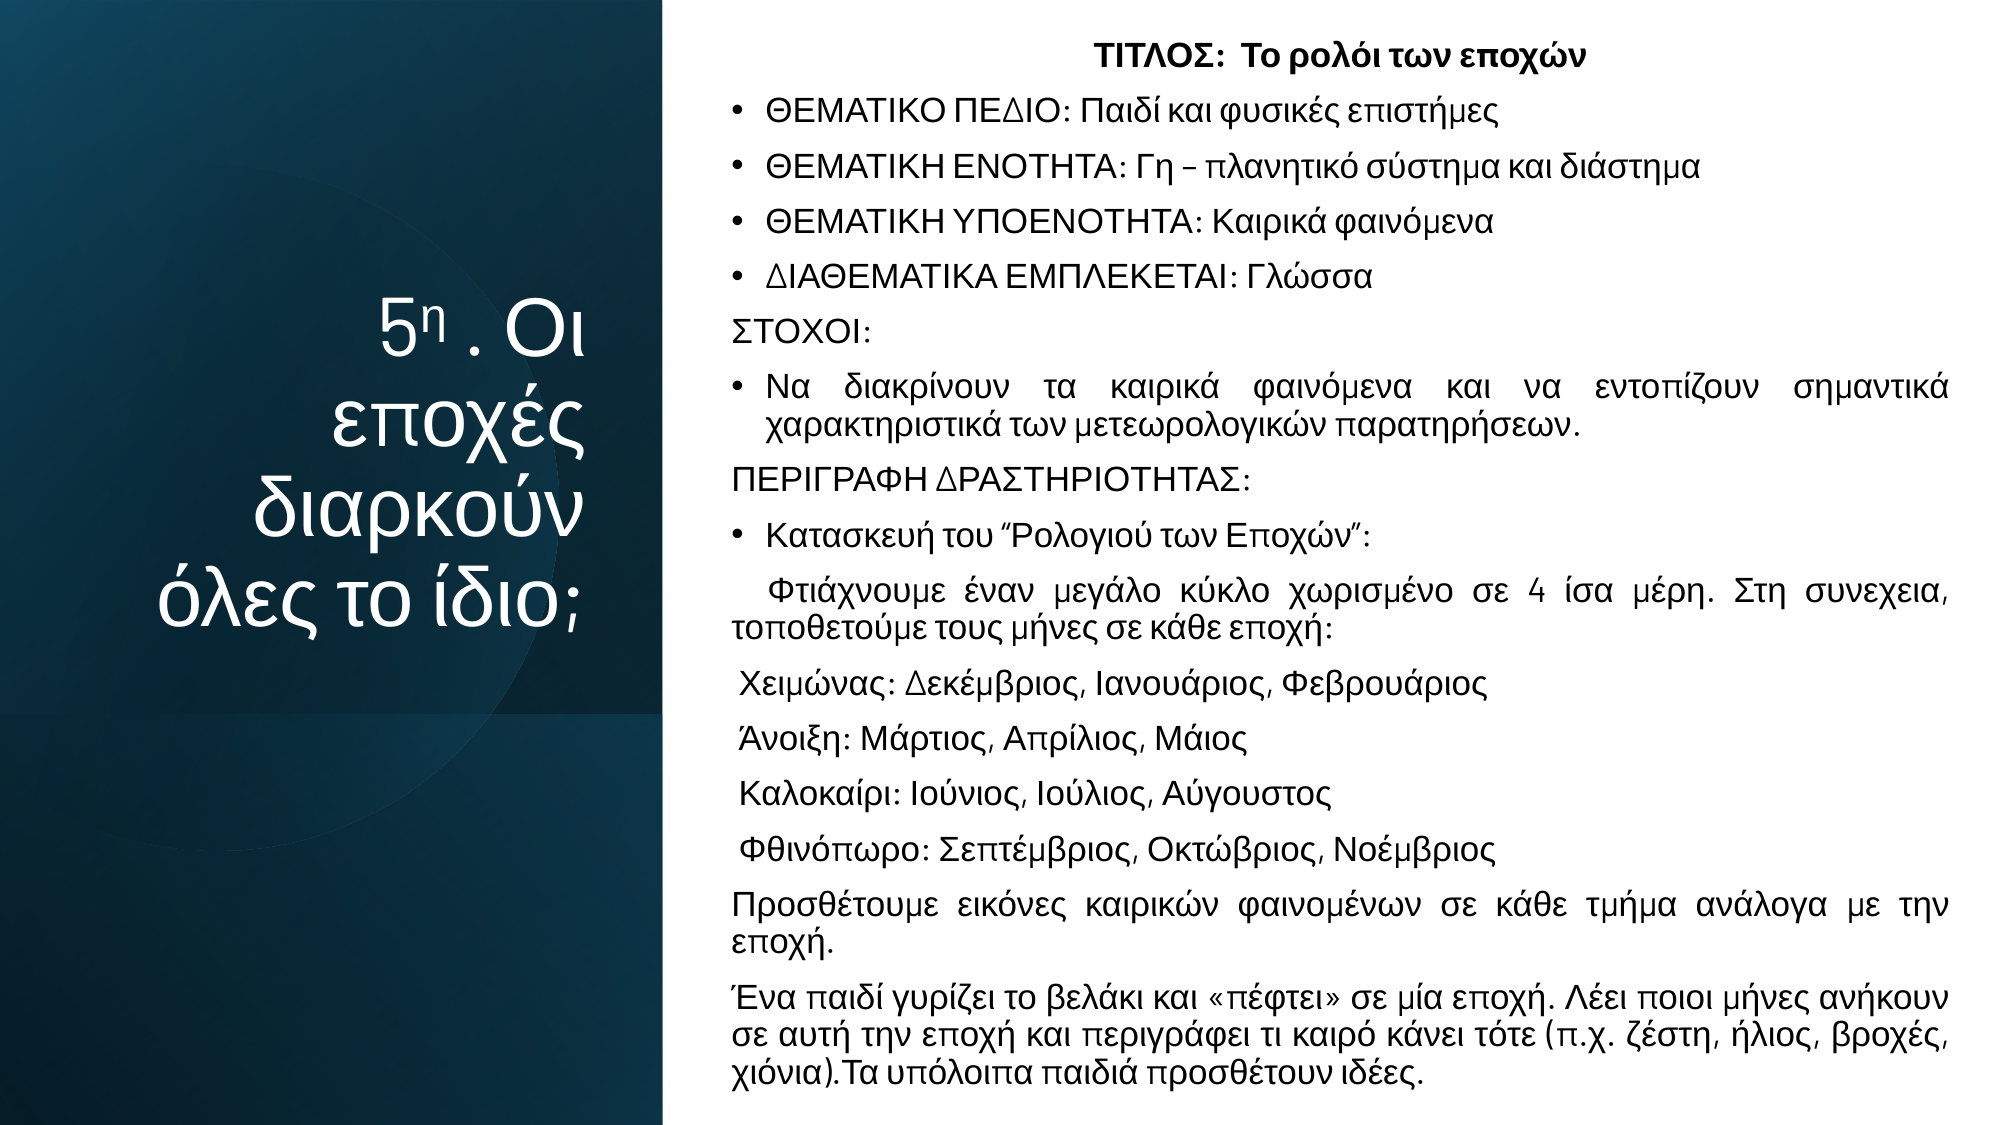

ΤΙΤΛΟΣ:  Το ρολόι των εποχών
ΘΕΜΑΤΙΚΟ ΠΕΔΙΟ: Παιδί και φυσικές επιστήμες
ΘΕΜΑΤΙΚΗ ΕΝΟΤΗΤΑ: Γη – πλανητικό σύστημα και διάστημα
ΘΕΜΑΤΙΚΗ ΥΠΟΕΝΟΤΗΤΑ: Καιρικά φαινόμενα
ΔΙΑΘΕΜΑΤΙΚΑ ΕΜΠΛΕΚΕΤΑΙ: Γλώσσα
ΣΤΟΧΟΙ:
Να διακρίνουν τα καιρικά φαινόμενα και να εντοπίζουν σημαντικά χαρακτηριστικά των μετεωρολογικών παρατηρήσεων.
ΠΕΡΙΓΡΑΦΗ ΔΡΑΣΤΗΡΙΟΤΗΤΑΣ:
Κατασκευή του “Ρολογιού των Εποχών”:
  Φτιάχνουμε έναν μεγάλο κύκλο χωρισμένο σε 4 ίσα μέρη. Στη συνεχεια, τοποθετούμε τους μήνες σε κάθε εποχή:
 Χειμώνας: Δεκέμβριος, Ιανουάριος, Φεβρουάριος
 Άνοιξη: Μάρτιος, Απρίλιος, Μάιος
 Καλοκαίρι: Ιούνιος, Ιούλιος, Αύγουστος
 Φθινόπωρο: Σεπτέμβριος, Οκτώβριος, Νοέμβριος
Προσθέτουμε εικόνες καιρικών φαινομένων σε κάθε τμήμα ανάλογα με την εποχή.
Ένα παιδί γυρίζει το βελάκι και «πέφτει» σε μία εποχή. Λέει ποιοι μήνες ανήκουν σε αυτή την εποχή και περιγράφει τι καιρό κάνει τότε (π.χ. ζέστη, ήλιος, βροχές, χιόνια).Τα υπόλοιπα παιδιά προσθέτουν ιδέες.

# 5η . Οι εποχές διαρκούν όλες το ίδιο;